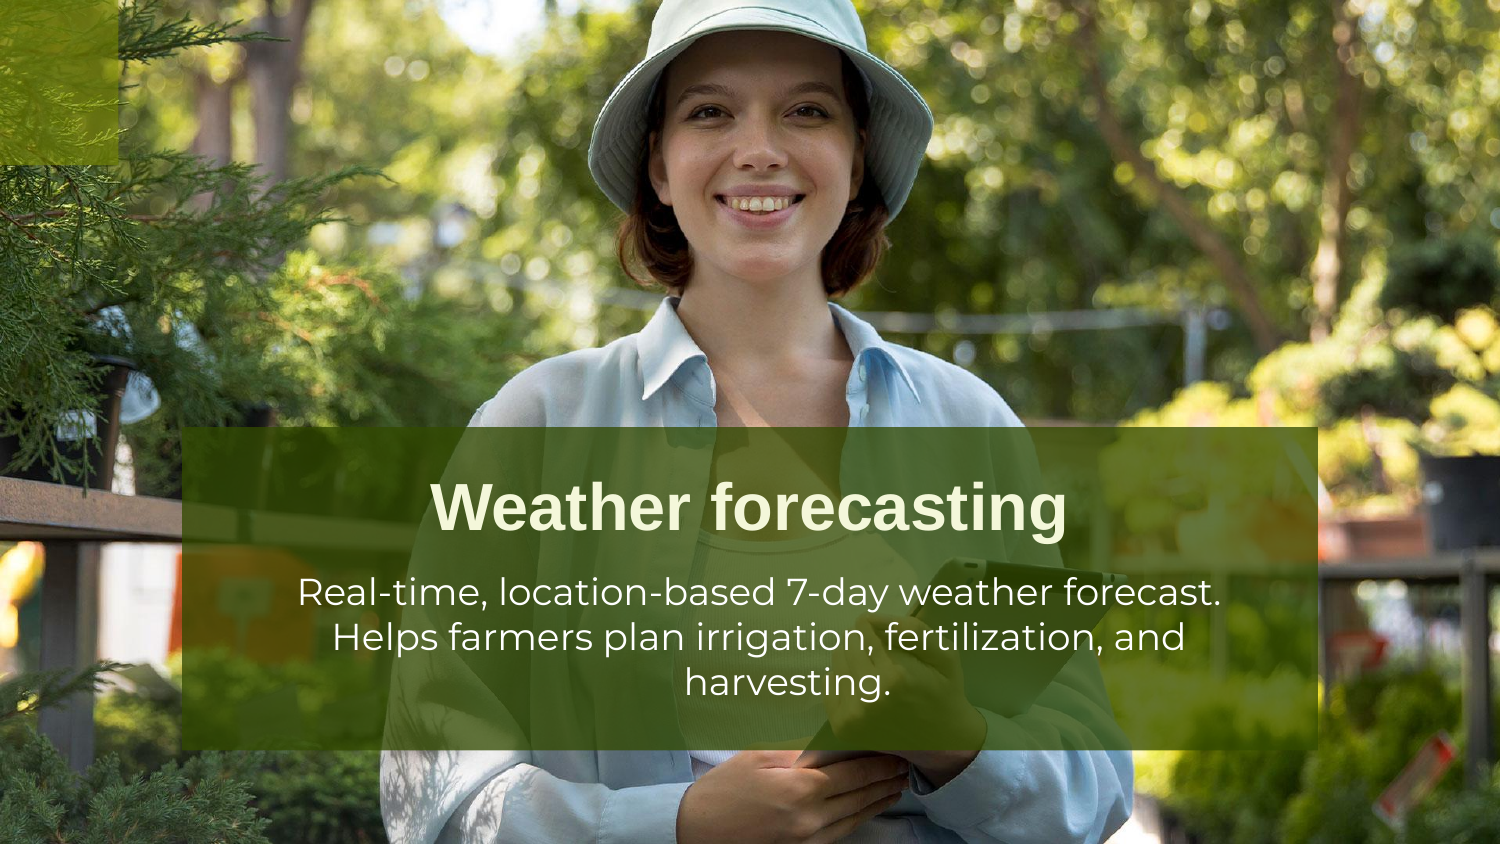

# Weather forecasting
Real-time, location-based 7-day weather forecast.
Helps farmers plan irrigation, fertilization, and harvesting.